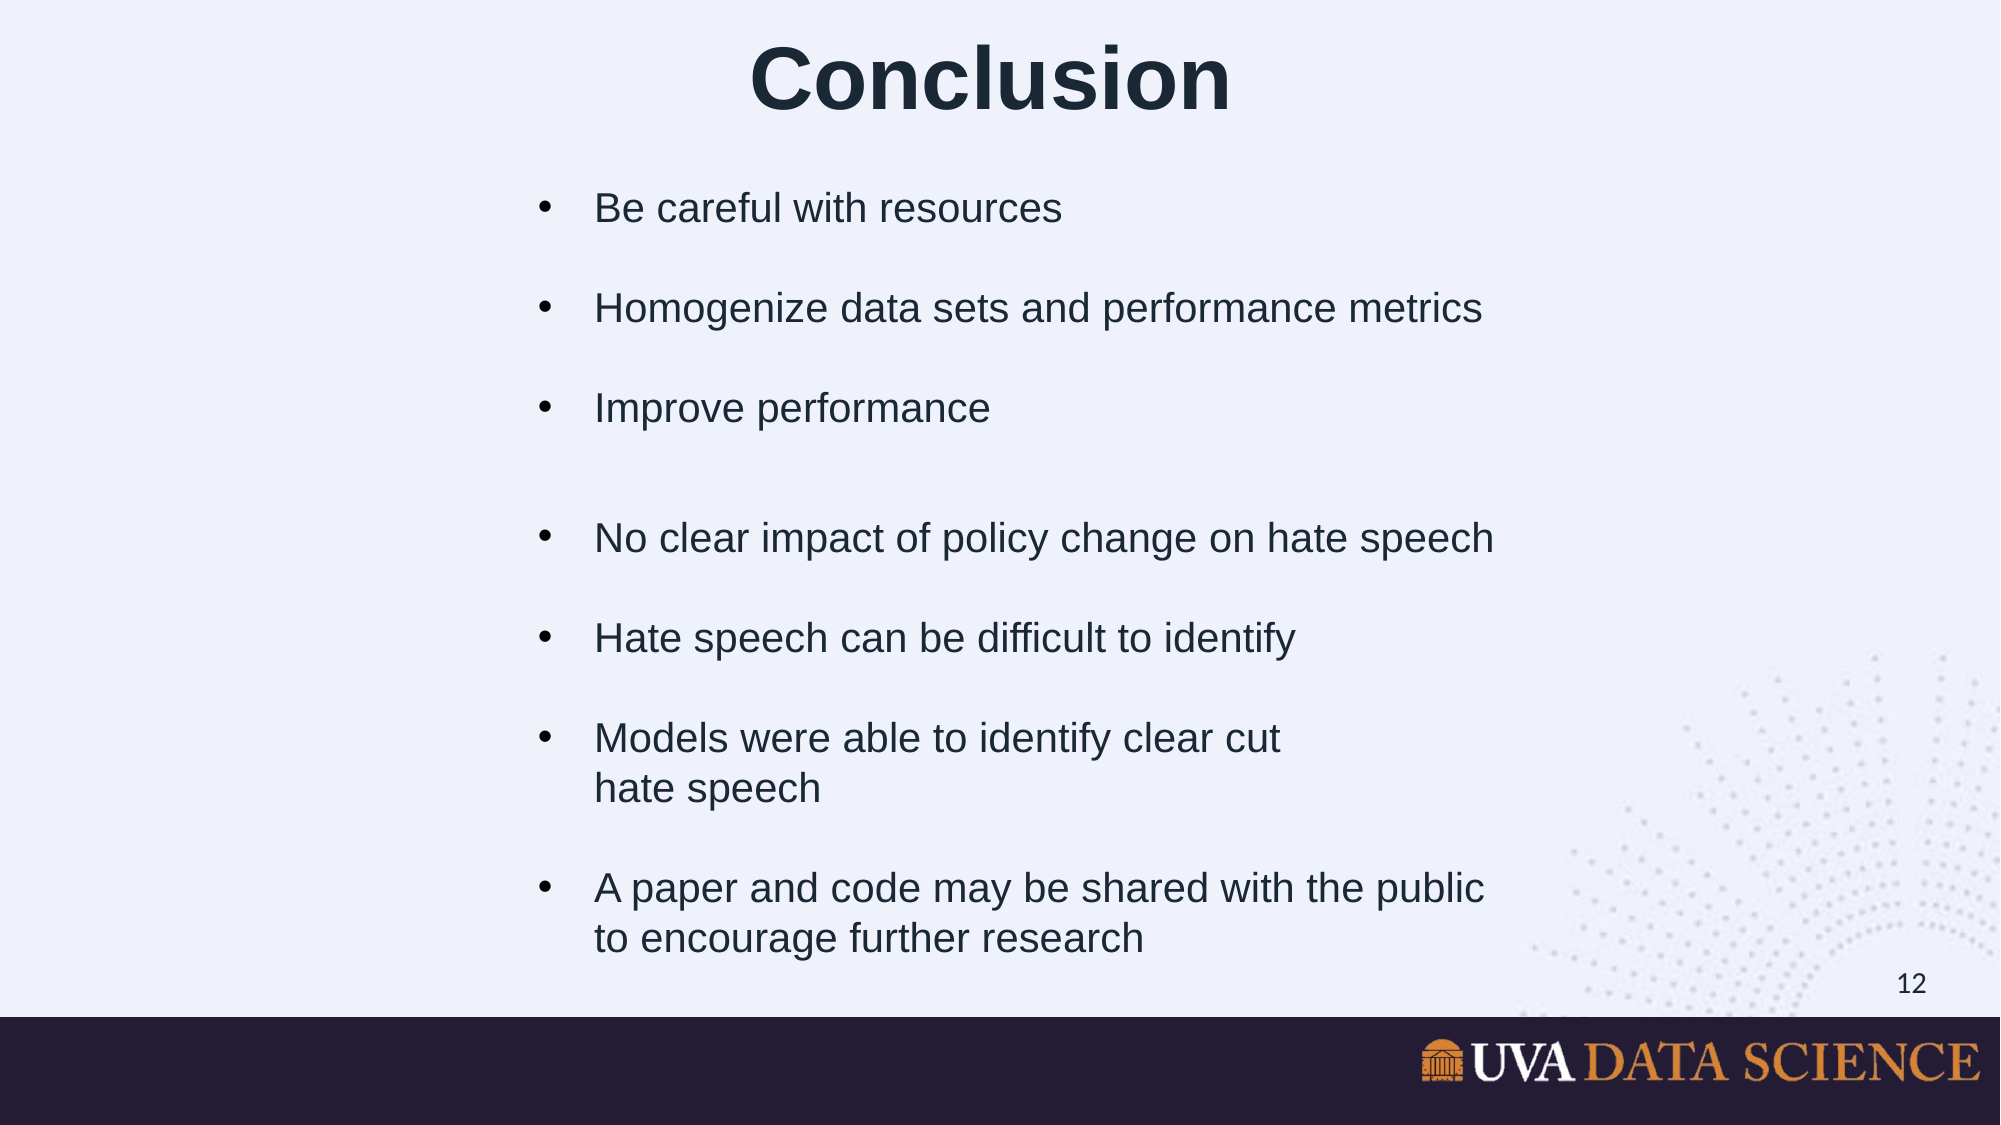

Conclusion
Be careful with resources

Homogenize data sets and performance metrics

Improve performance

No clear impact of policy change on hate speech

Hate speech can be difficult to identify

Models were able to identify clear cut hate speech

A paper and code may be shared with the public to encourage further research
12